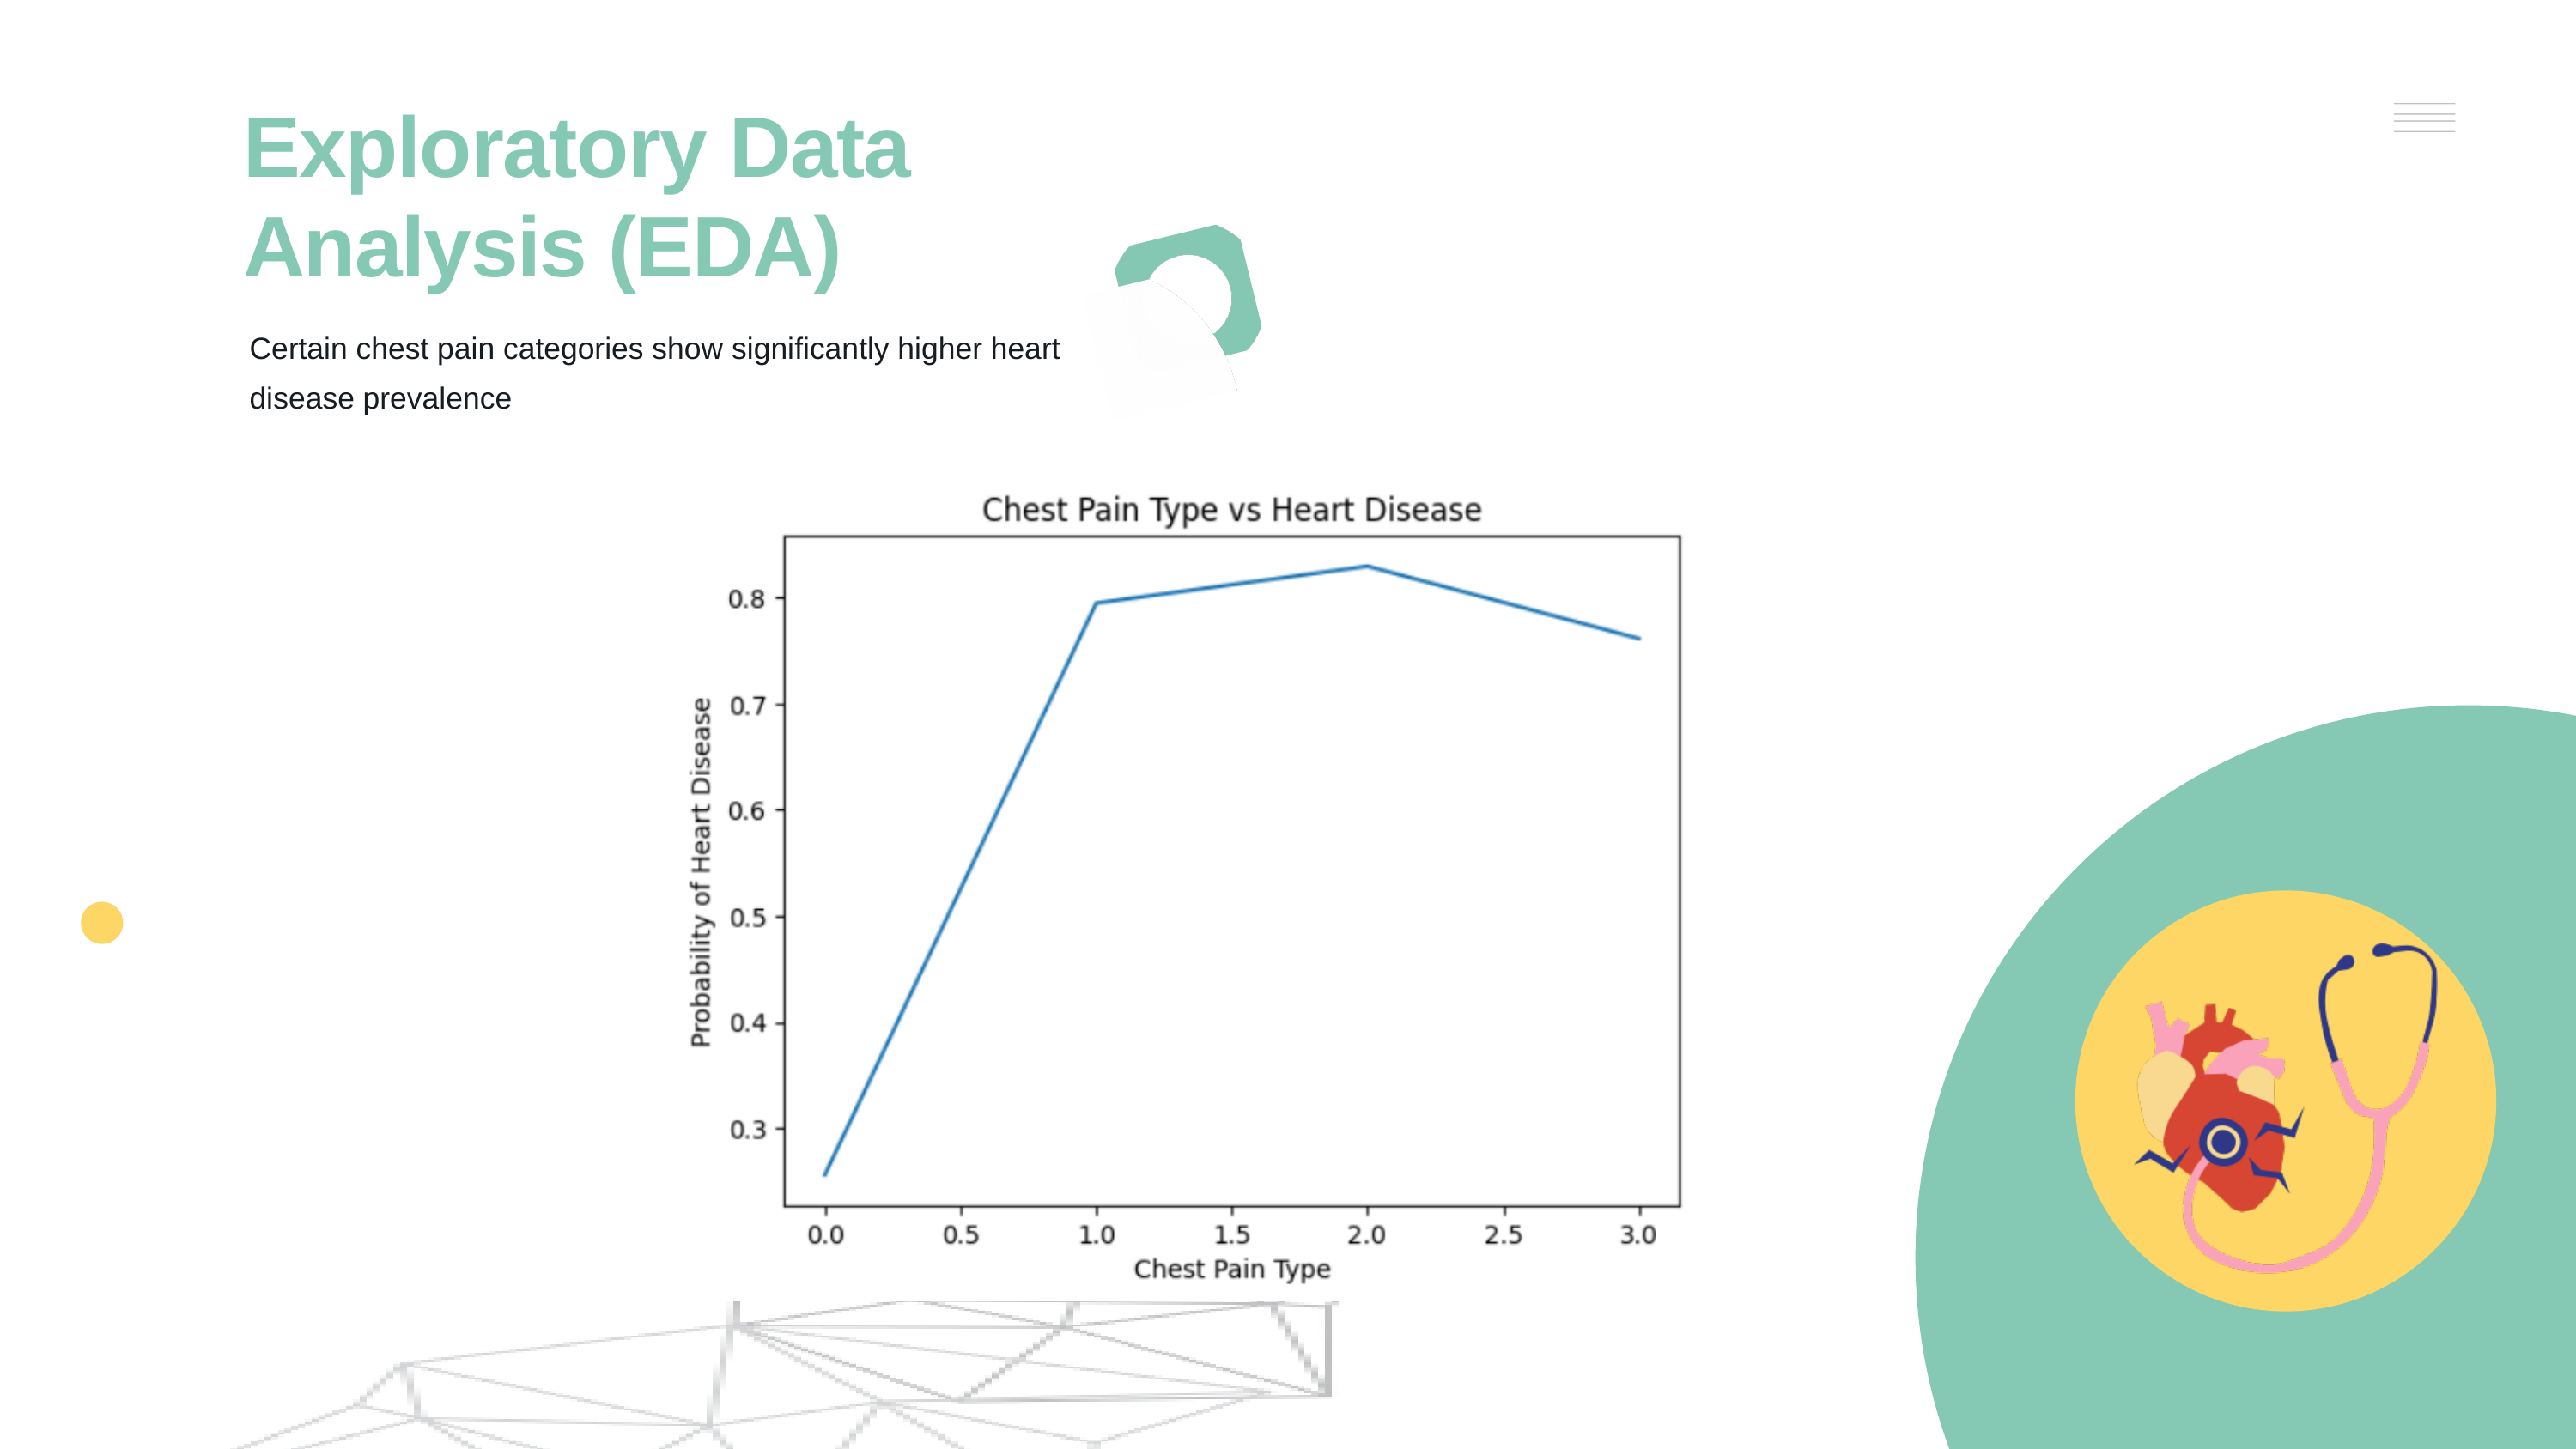

Exploratory Data Analysis (EDA)

Certain chest pain categories show significantly higher heart disease prevalence